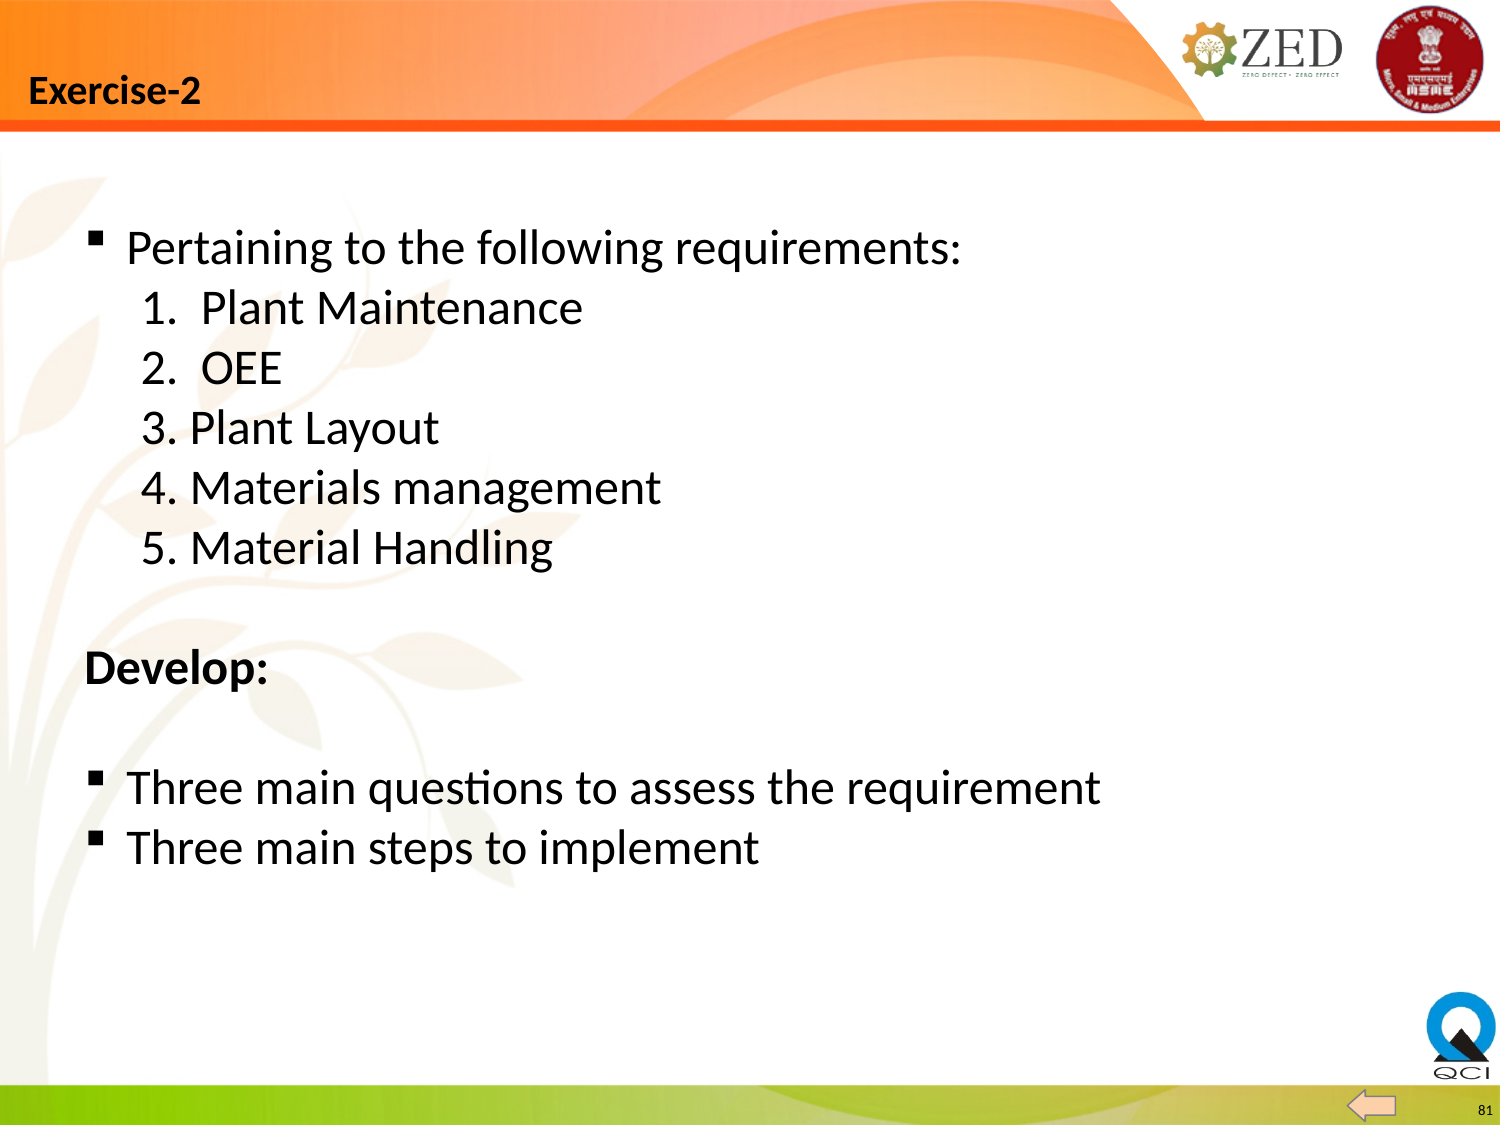

# Exercise-2
Pertaining to the following requirements:
     1.  Plant Maintenance
     2.  OEE
     3. Plant Layout
     4. Materials management
     5. Material Handling

Develop:

Three main questions to assess the requirement
Three main steps to implement